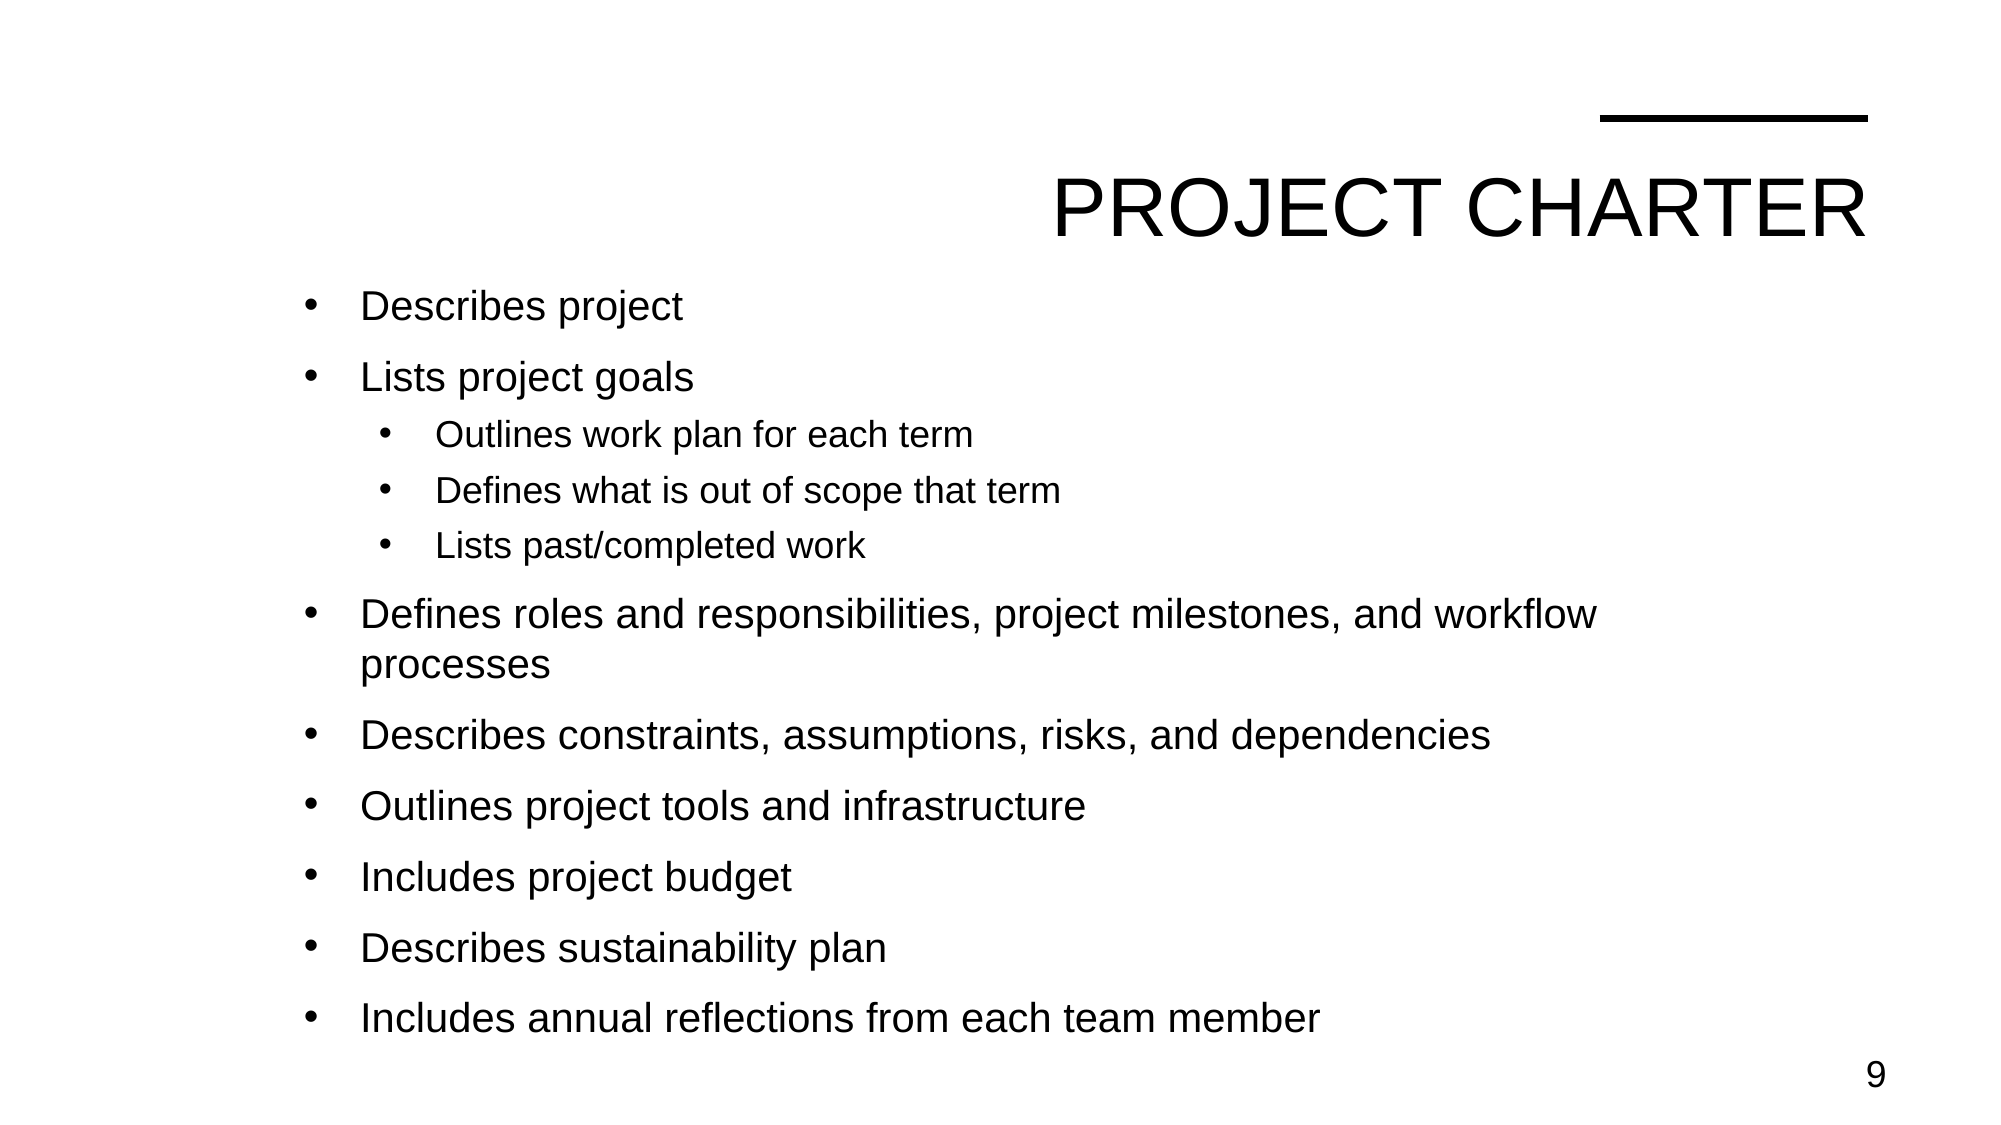

# Project Charter
Describes project
Lists project goals
Outlines work plan for each term
Defines what is out of scope that term
Lists past/completed work
Defines roles and responsibilities, project milestones, and workflow processes
Describes constraints, assumptions, risks, and dependencies
Outlines project tools and infrastructure
Includes project budget
Describes sustainability plan
Includes annual reflections from each team member
9